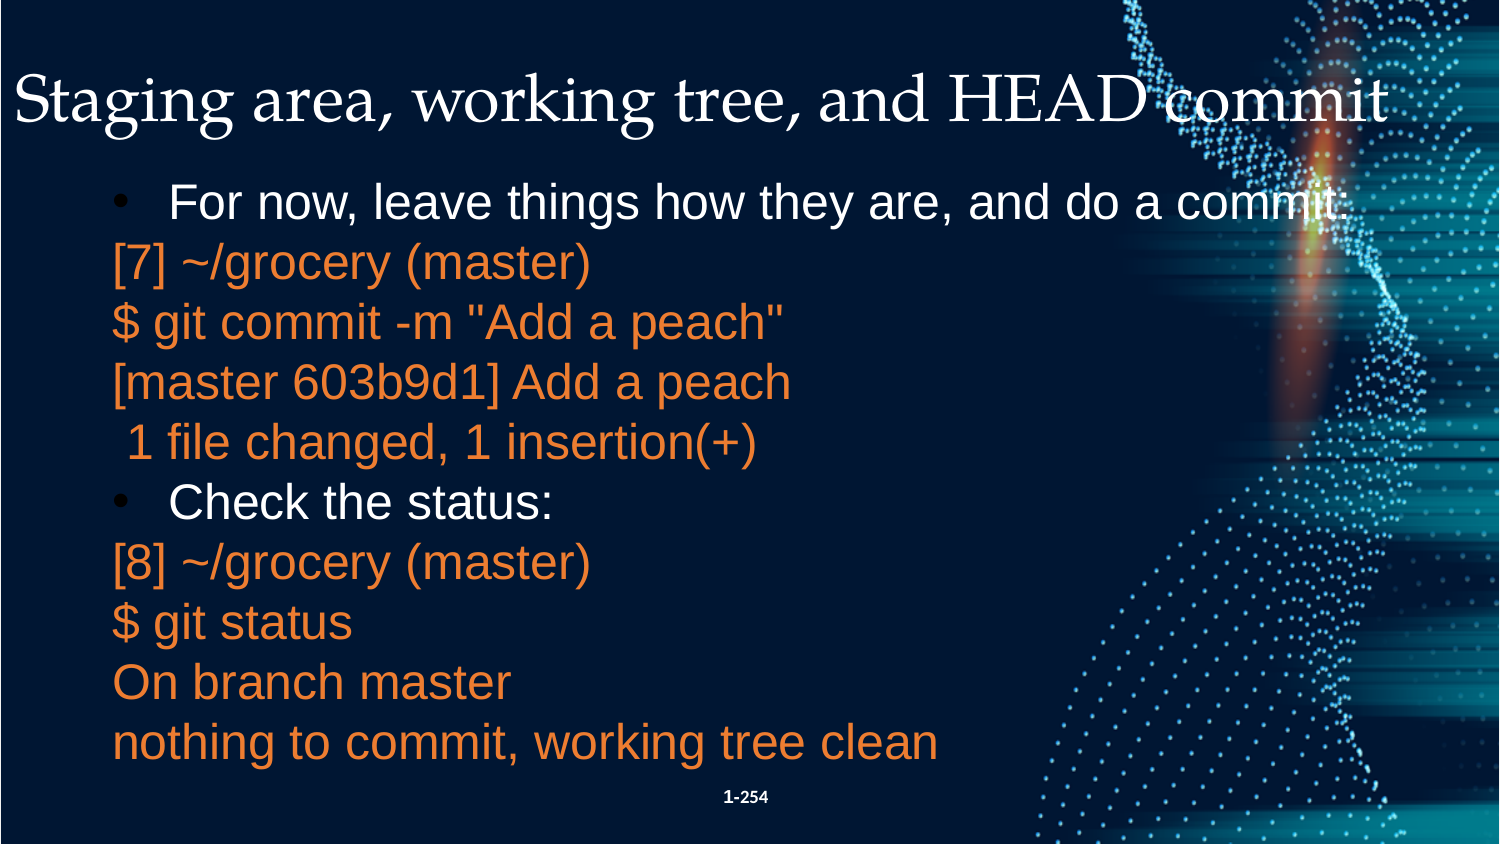

Staging area, working tree, and HEAD commit
For now, leave things how they are, and do a commit:
[7] ~/grocery (master)
$ git commit -m "Add a peach"
[master 603b9d1] Add a peach
 1 file changed, 1 insertion(+)
Check the status:
[8] ~/grocery (master)
$ git status
On branch master
nothing to commit, working tree clean
1-254